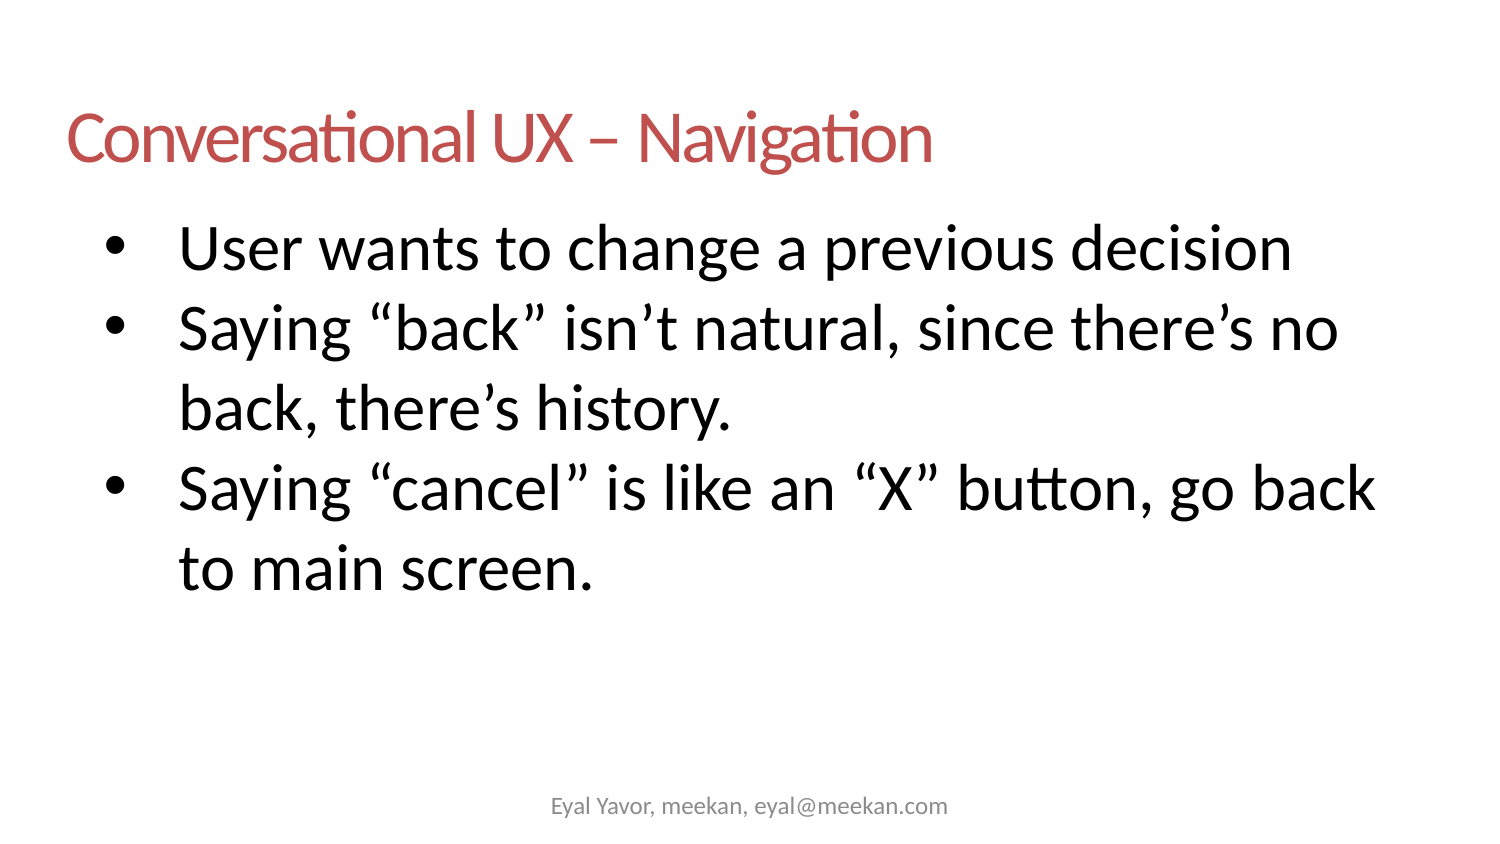

# Conversational UX – Navigation
User wants to change a previous decision
Saying “back” isn’t natural, since there’s no back, there’s history.
Saying “cancel” is like an “X” button, go back to main screen.
Eyal Yavor, meekan, eyal@meekan.com